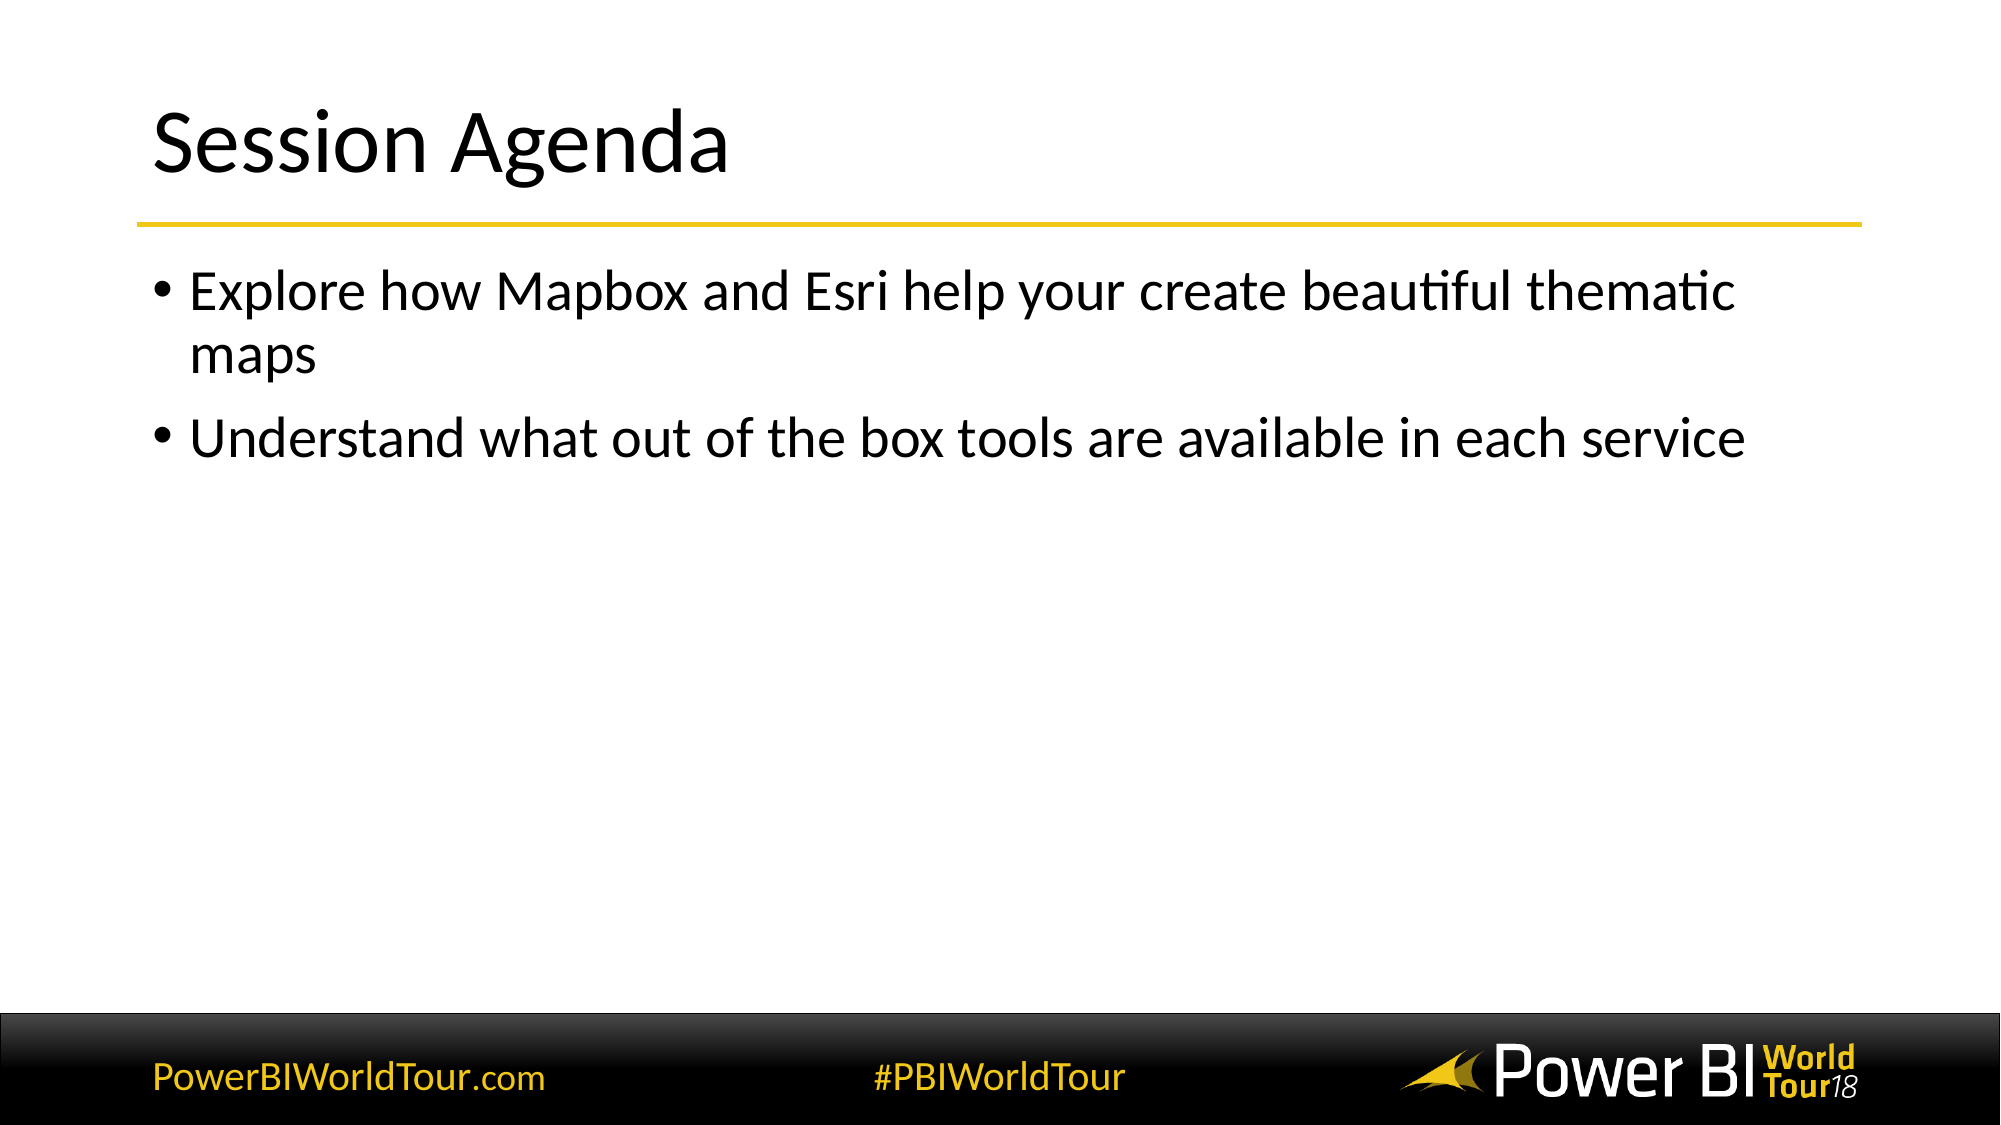

# Session Agenda
Explore how Mapbox and Esri help your create beautiful thematic maps
Understand what out of the box tools are available in each service